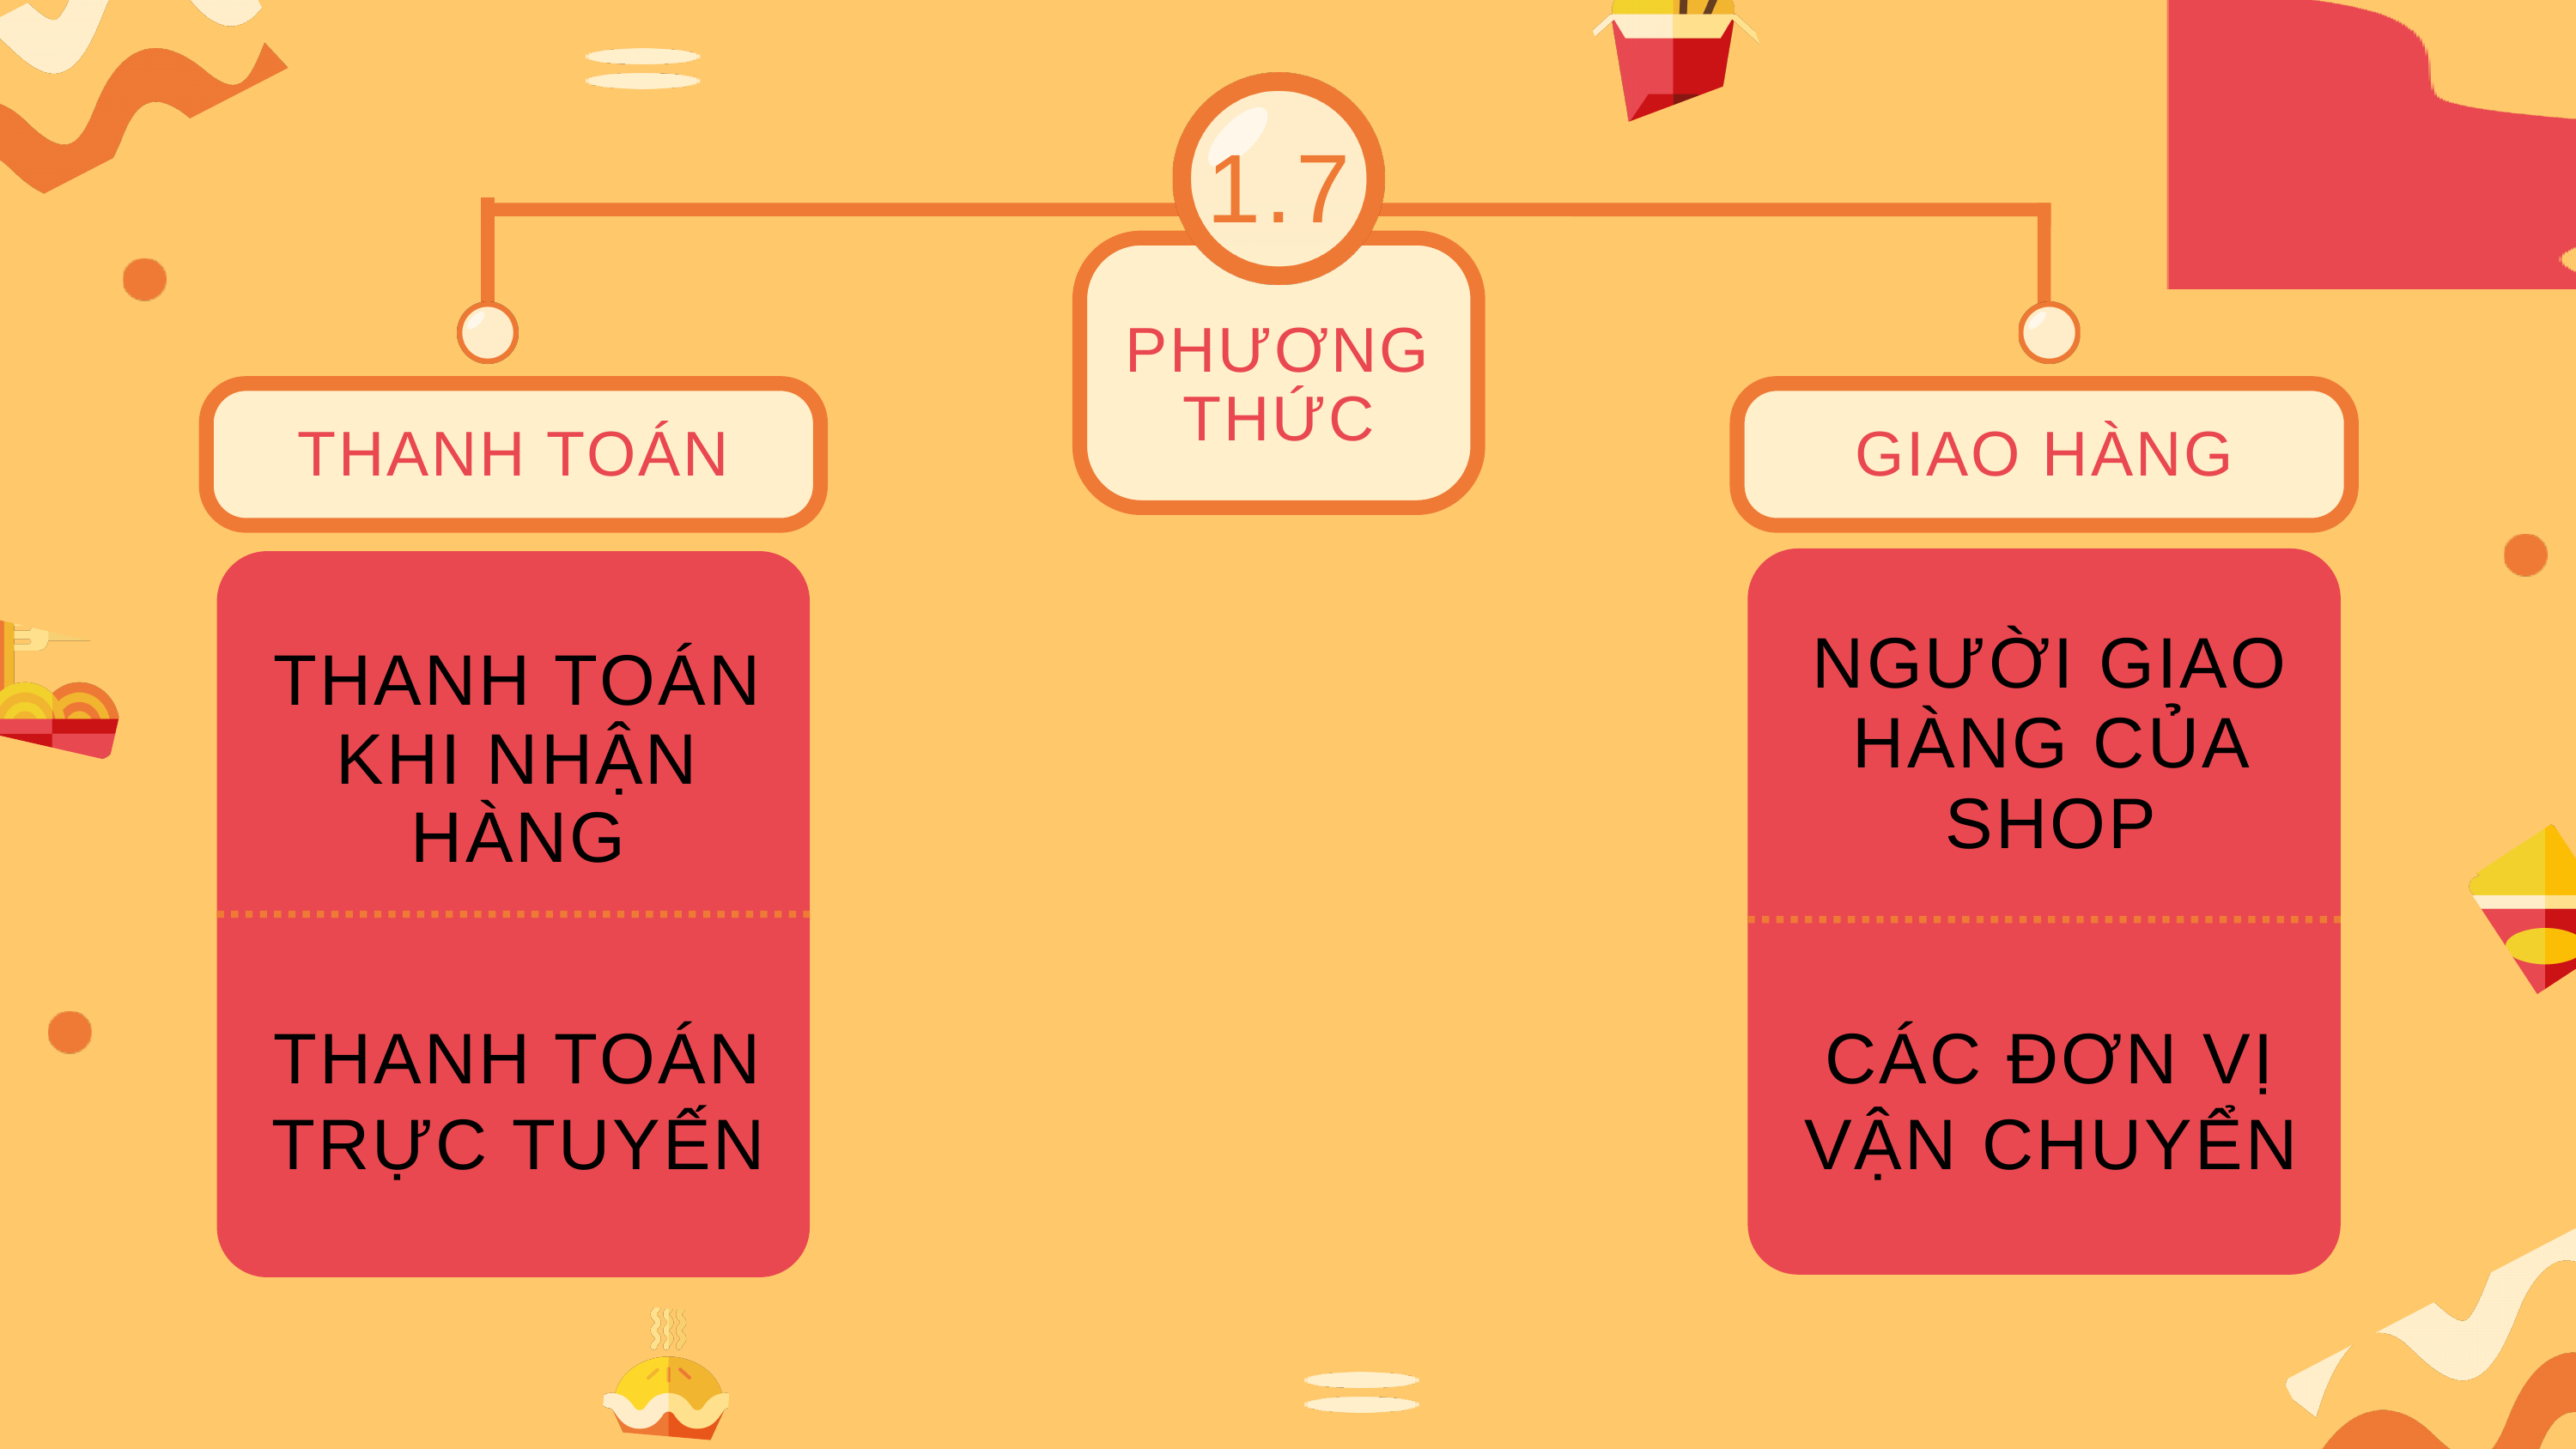

1.7

PHƯƠNG THỨC

THANH TOÁN

GIAO HÀNG

NGƯỜI GIAO HÀNG CỦA SHOP

CÁC ĐƠN VỊ VẬN CHUYỂN

THANH TOÁN KHI NHẬN HÀNG

THANH TOÁN TRỰC TUYẾN